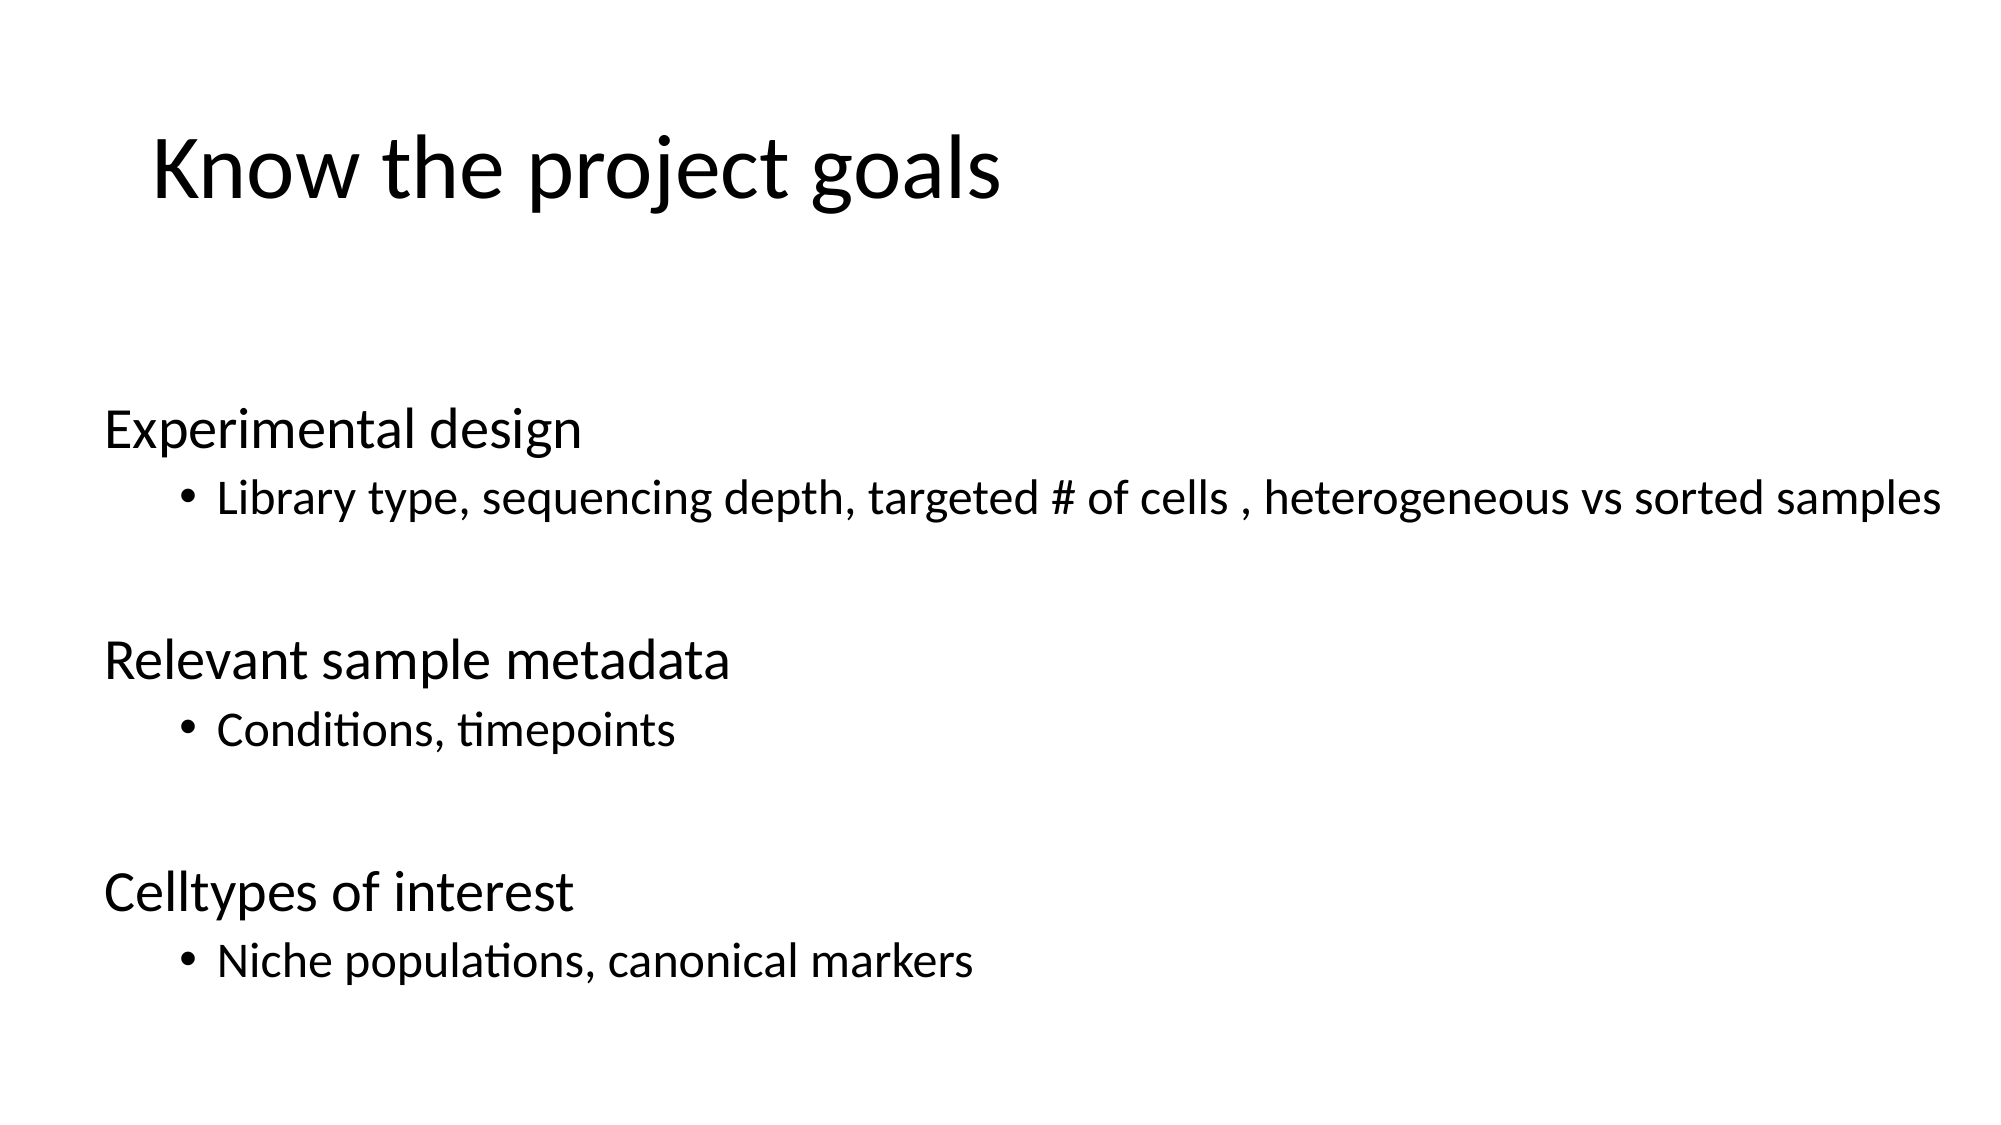

# Know the project goals

Experimental design
Library type, sequencing depth, targeted # of cells , heterogeneous vs sorted samples

Relevant sample metadata
Conditions, timepoints

Celltypes of interest
Niche populations, canonical markers